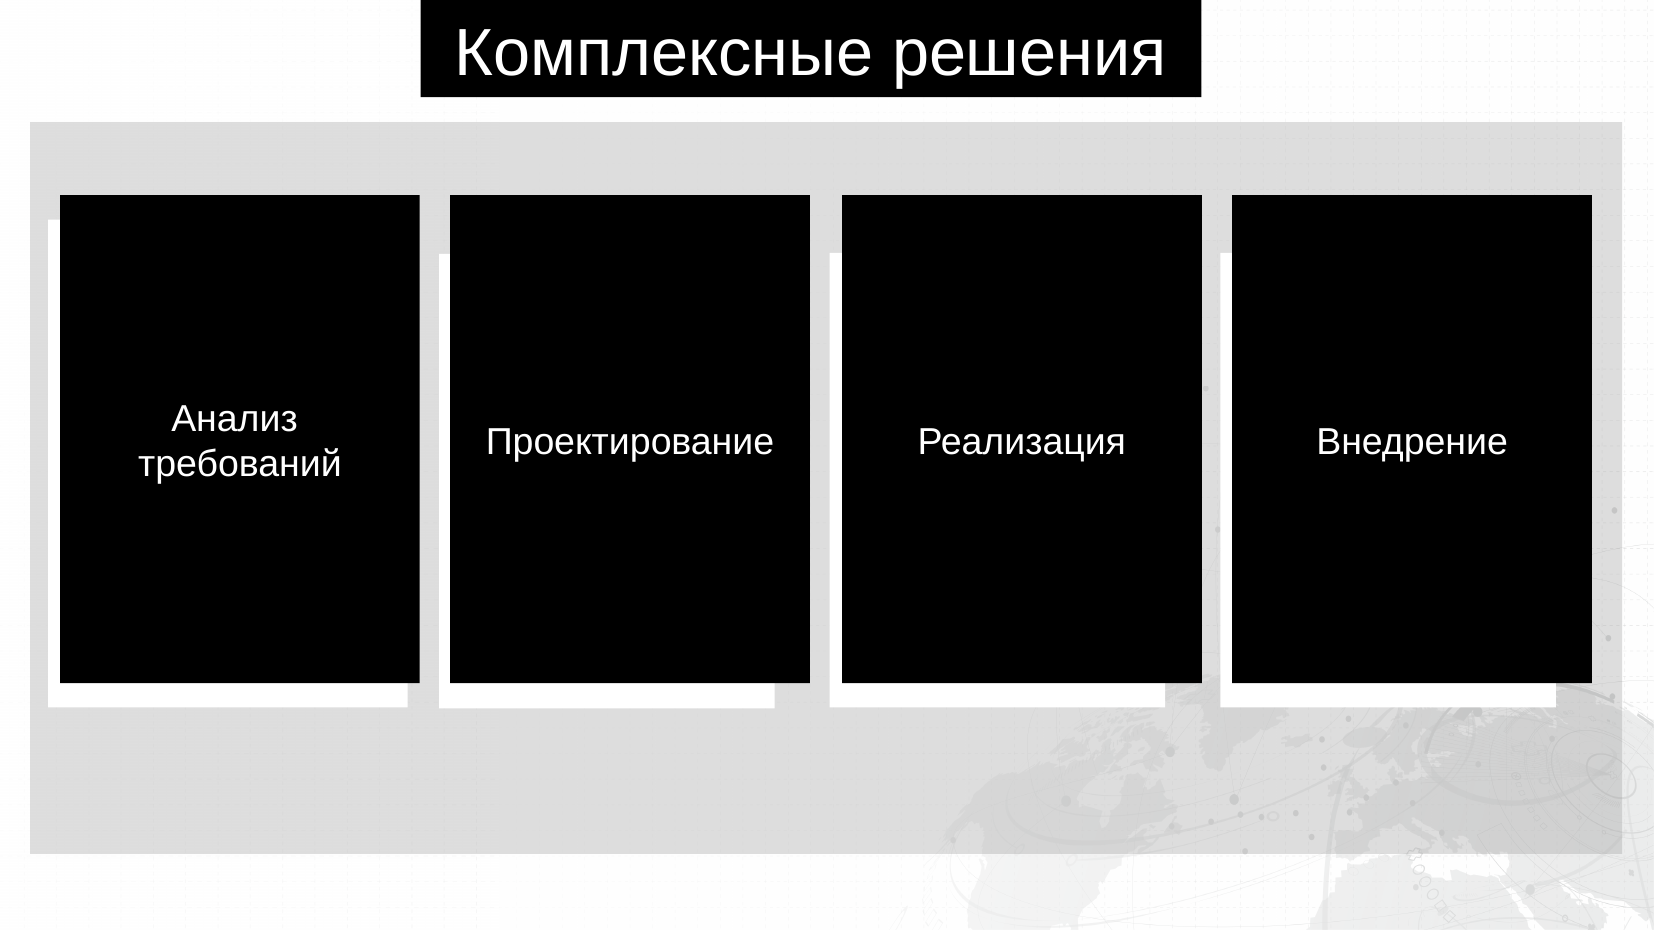

Комплексные решения

Анализ
требований
Проектирование
Реализация
Внедрение
Анализ
требований
Анализ
требований
Анализ
требований
Анализ
требований